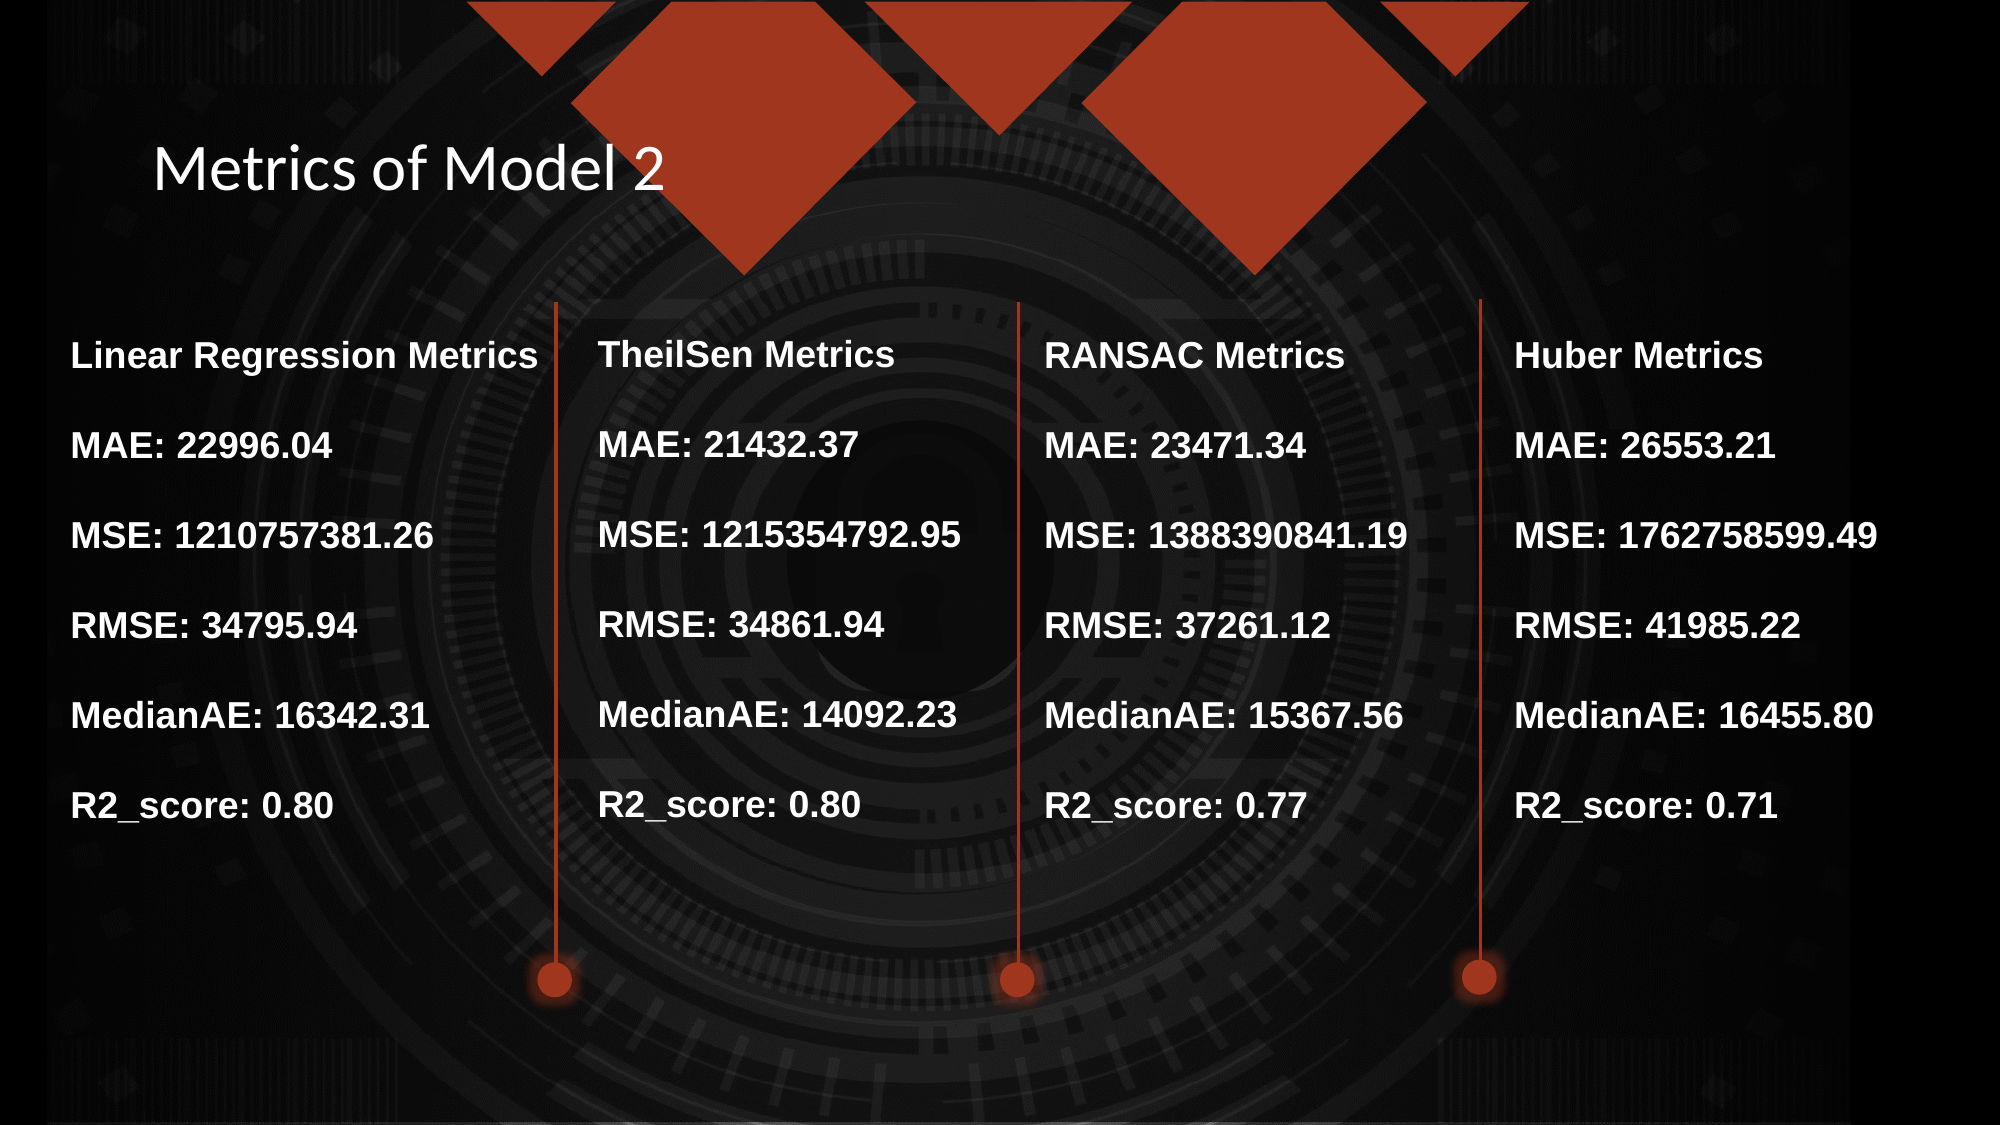

# Metrics of Model 2
TheilSen Metrics

MAE: 21432.37

MSE: 1215354792.95

RMSE: 34861.94

MedianAE: 14092.23

R2_score: 0.80
Linear Regression Metrics

MAE: 22996.04

MSE: 1210757381.26

RMSE: 34795.94

MedianAE: 16342.31

R2_score: 0.80
RANSAC Metrics

MAE: 23471.34

MSE: 1388390841.19

RMSE: 37261.12

MedianAE: 15367.56

R2_score: 0.77
Huber Metrics

MAE: 26553.21

MSE: 1762758599.49

RMSE: 41985.22

MedianAE: 16455.80

R2_score: 0.71